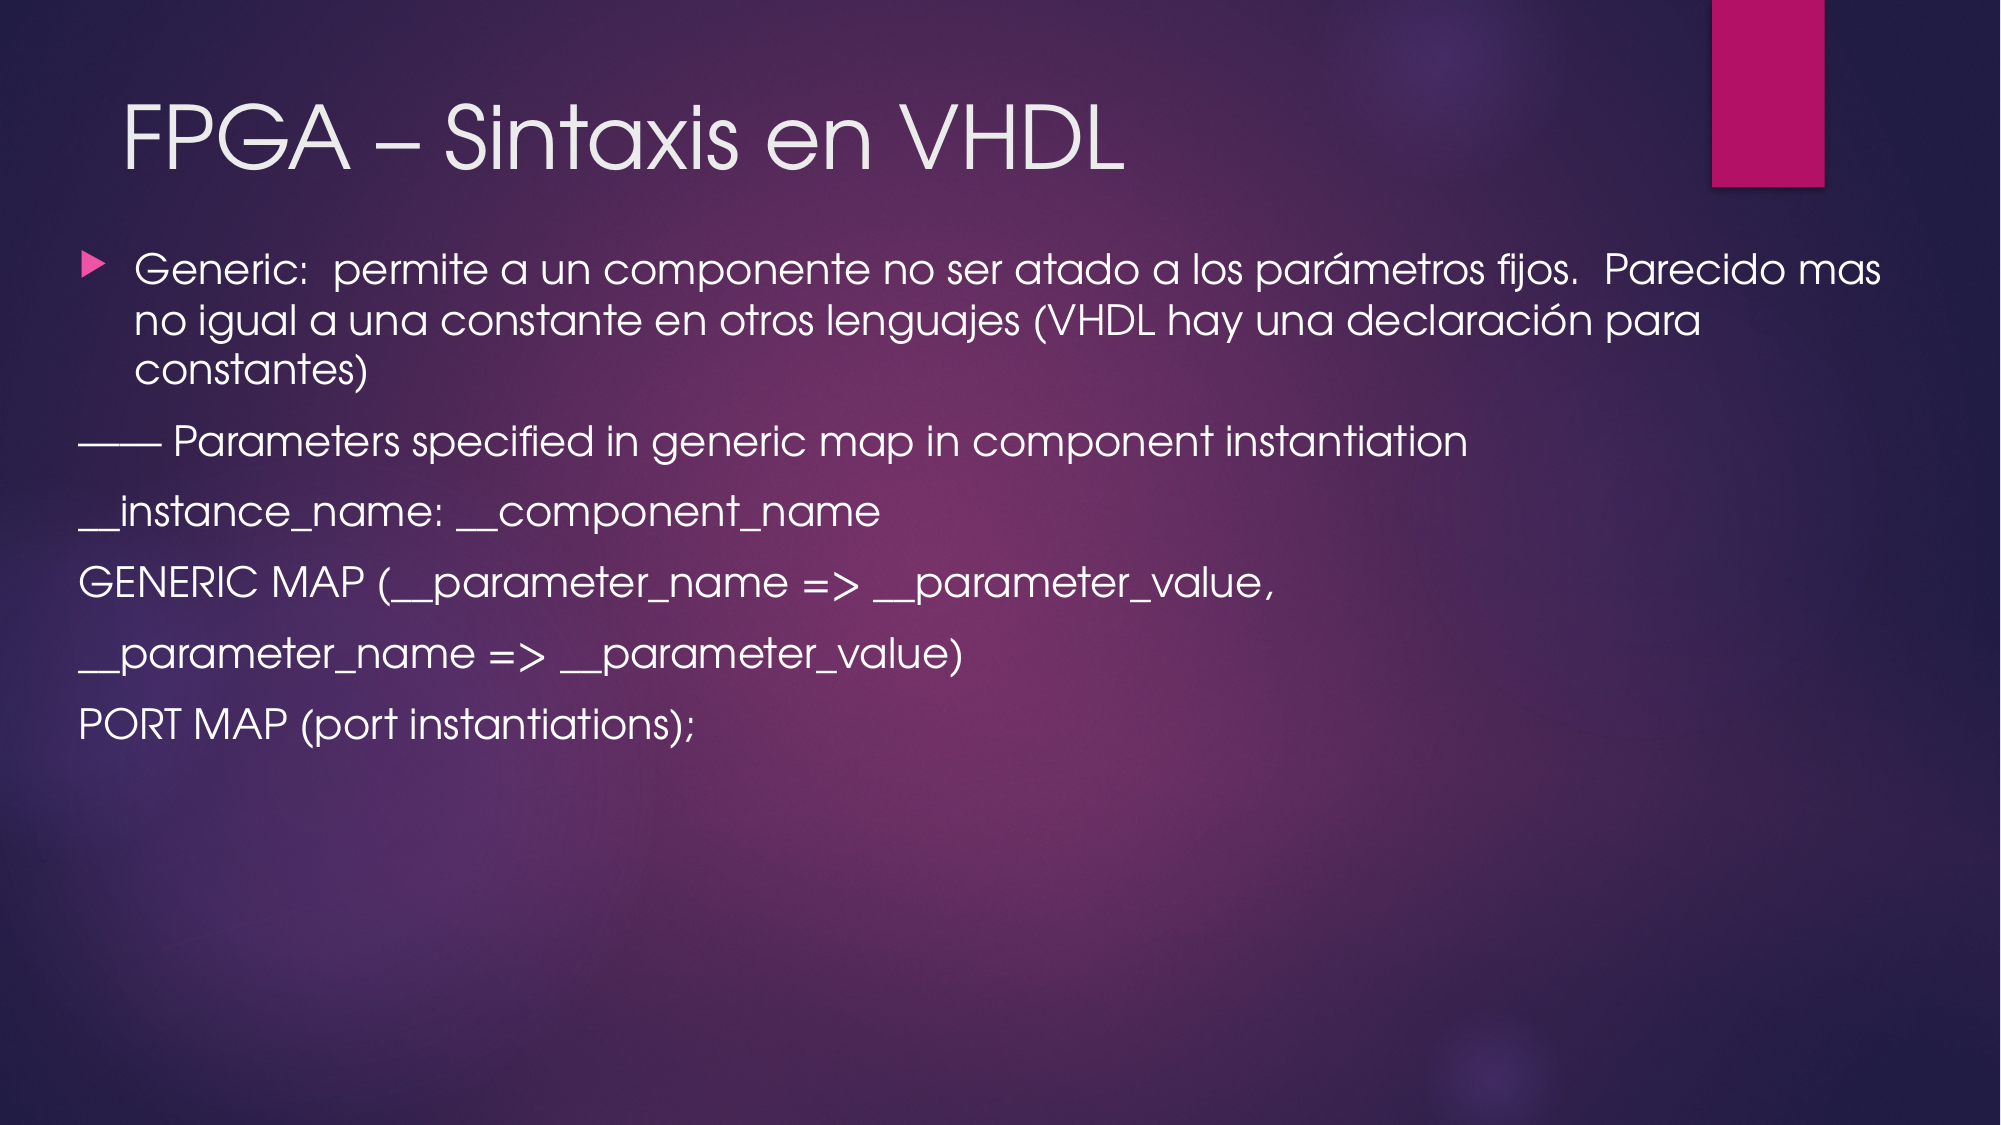

# FPGA – Sintaxis en VHDL
Generic:  permite a un componente no ser atado a los parámetros fijos.  Parecido mas no igual a una constante en otros lenguajes (VHDL hay una declaración para constantes)
—— Parameters specified in generic map in component instantiation
__instance_name: __component_name
GENERIC MAP (__parameter_name => __parameter_value,
__parameter_name => __parameter_value)
PORT MAP (port instantiations);